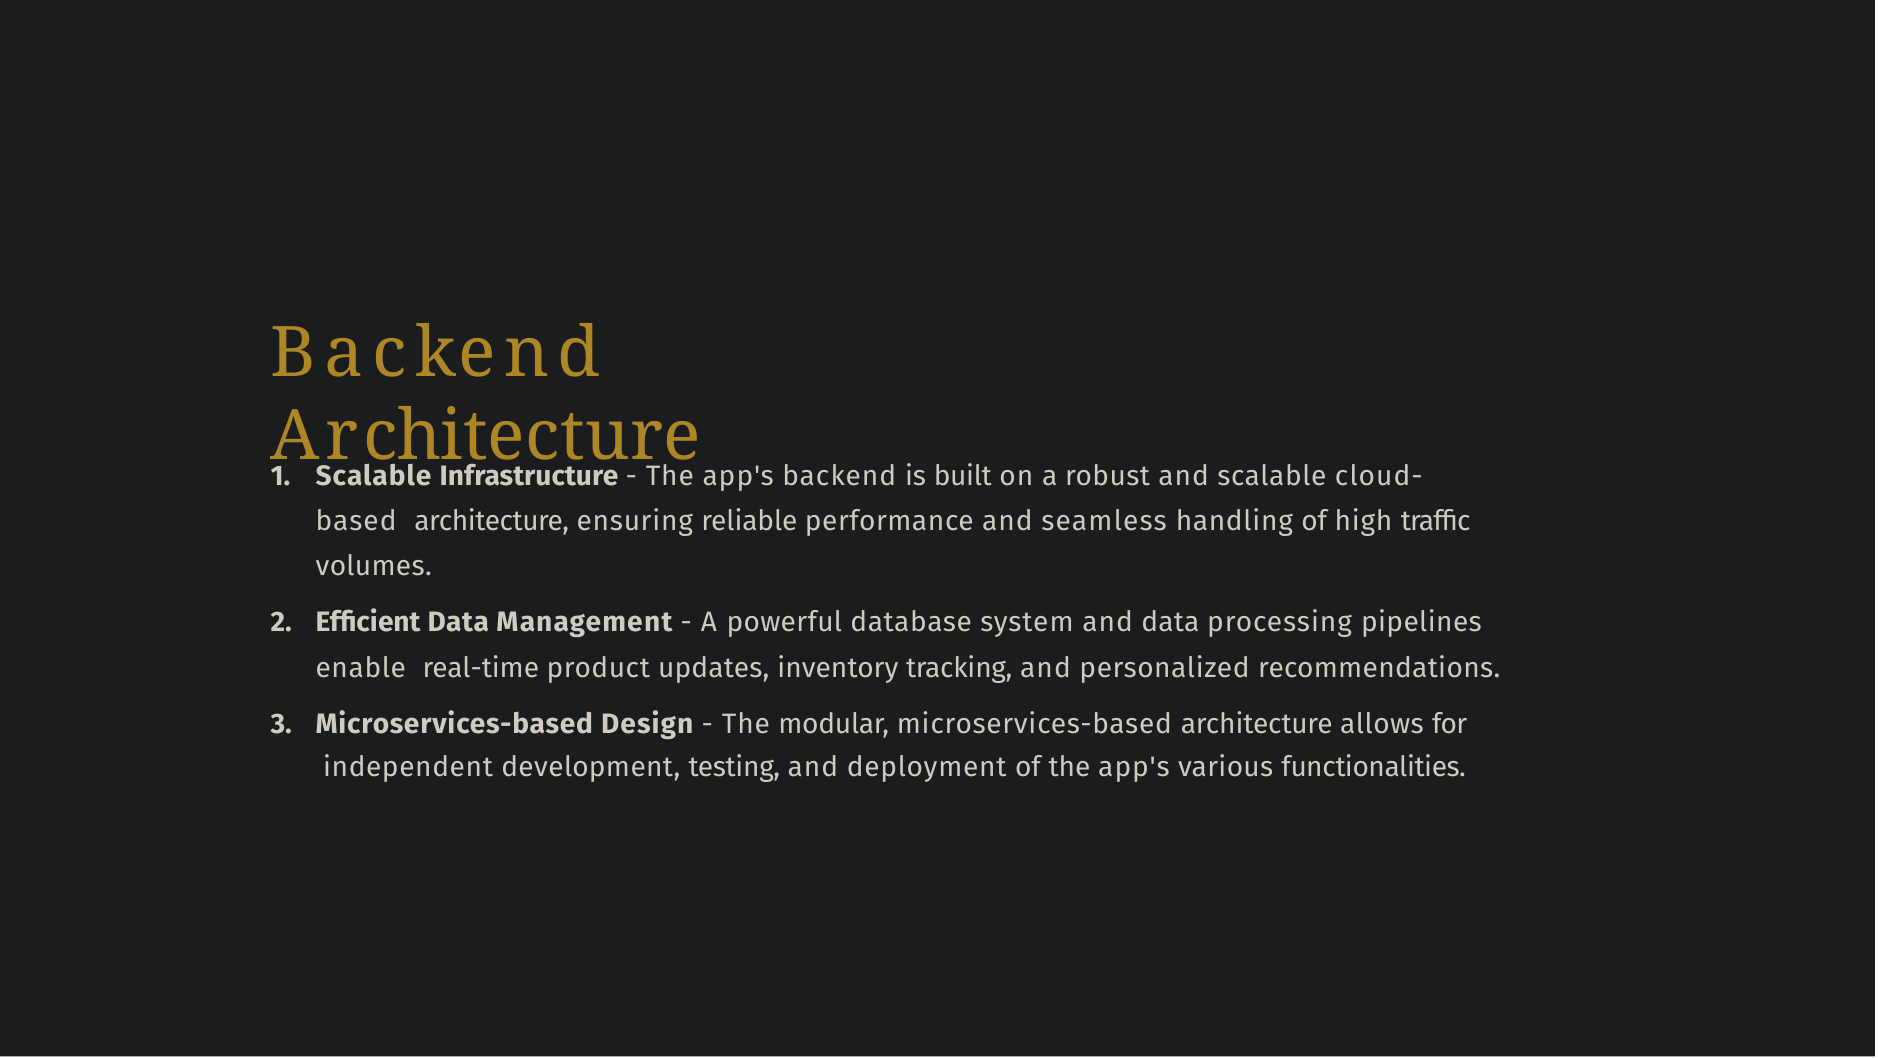

# Backend Architecture
Scalable Infrastructure - The app's backend is built on a robust and scalable cloud-based  architecture, ensuring reliable performance and seamless handling of high traffic volumes.
Efficient Data Management - A powerful database system and data processing pipelines enable  real-time product updates, inventory tracking, and personalized recommendations.
Microservices-based Design - The modular, microservices-based architecture allows for  independent development, testing, and deployment of the app's various functionalities.